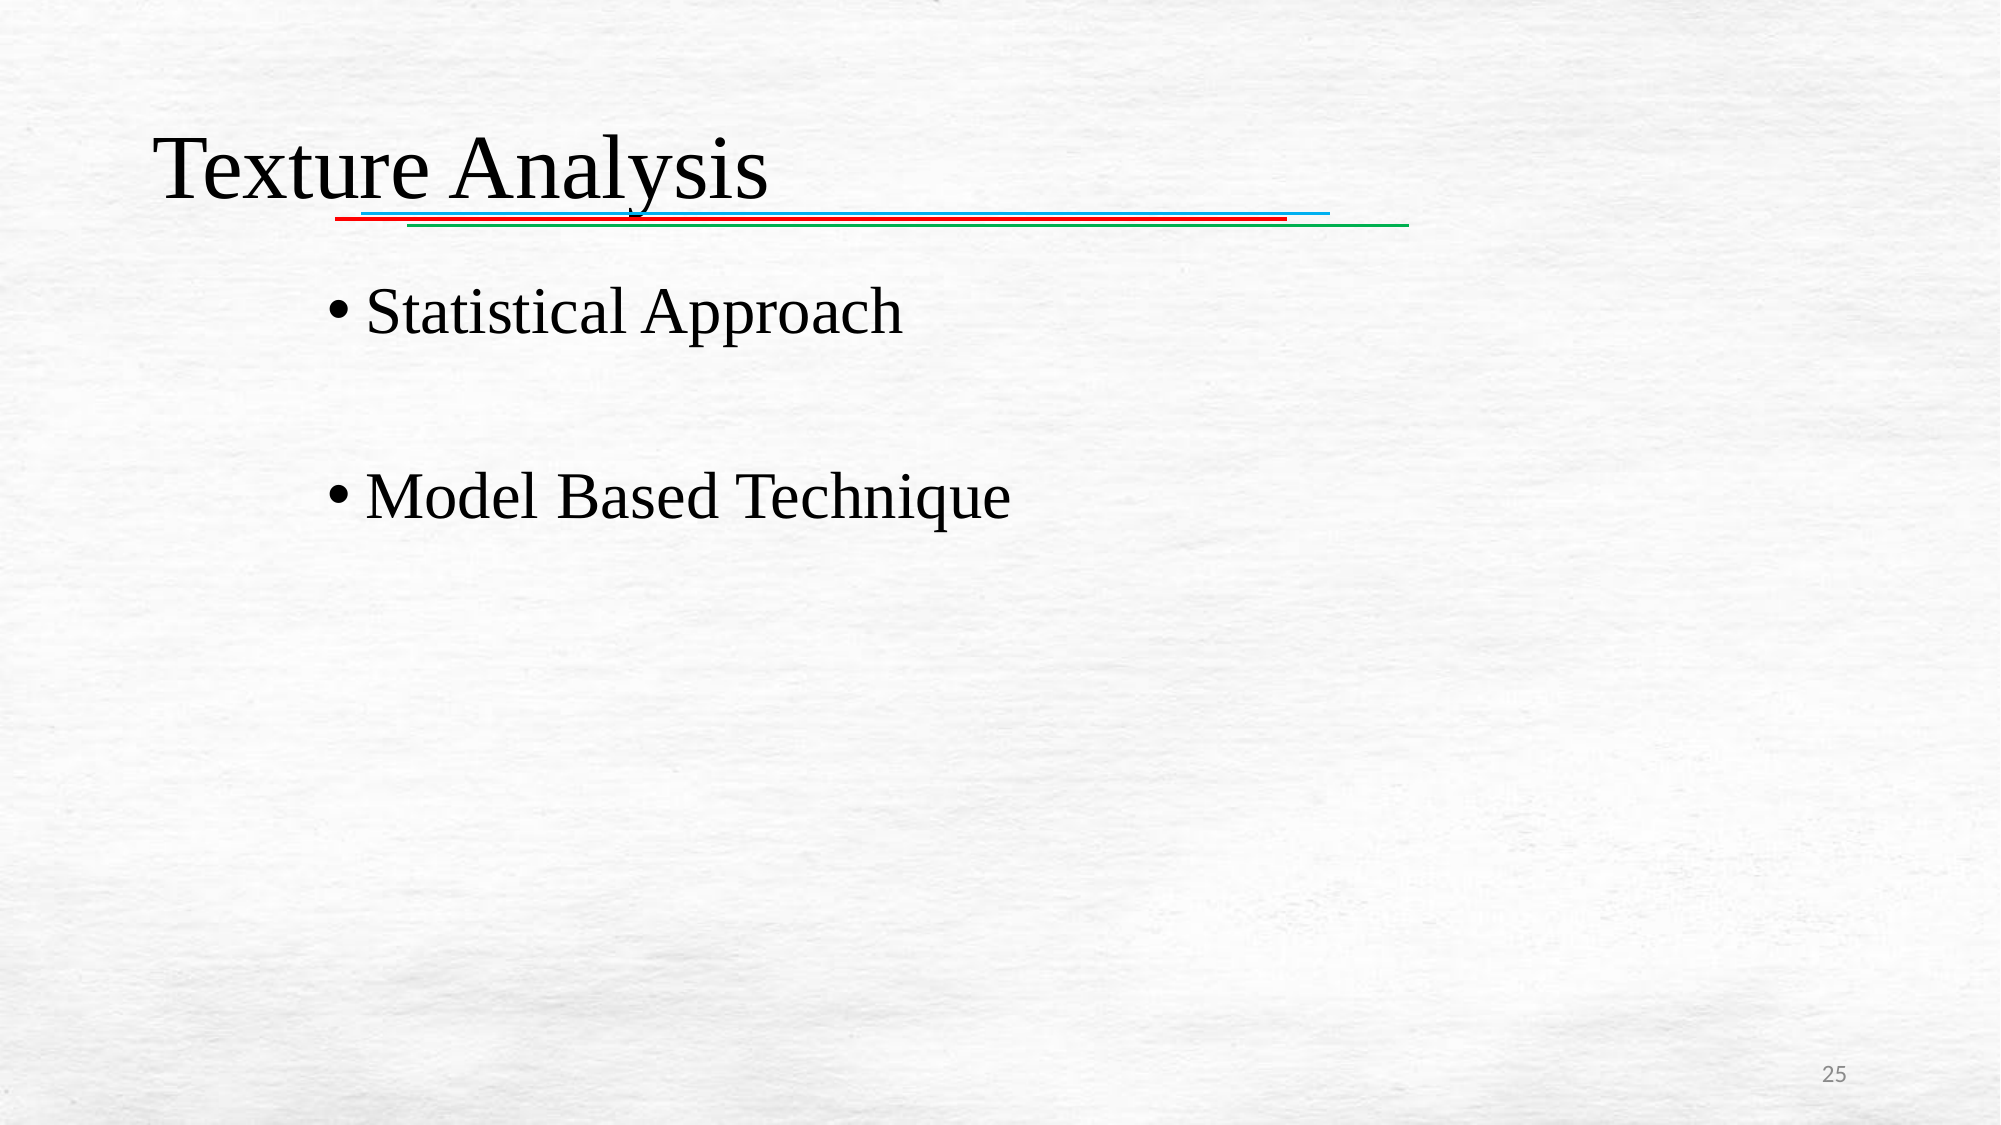

# Texture Analysis
Statistical Approach

Model Based Technique

25